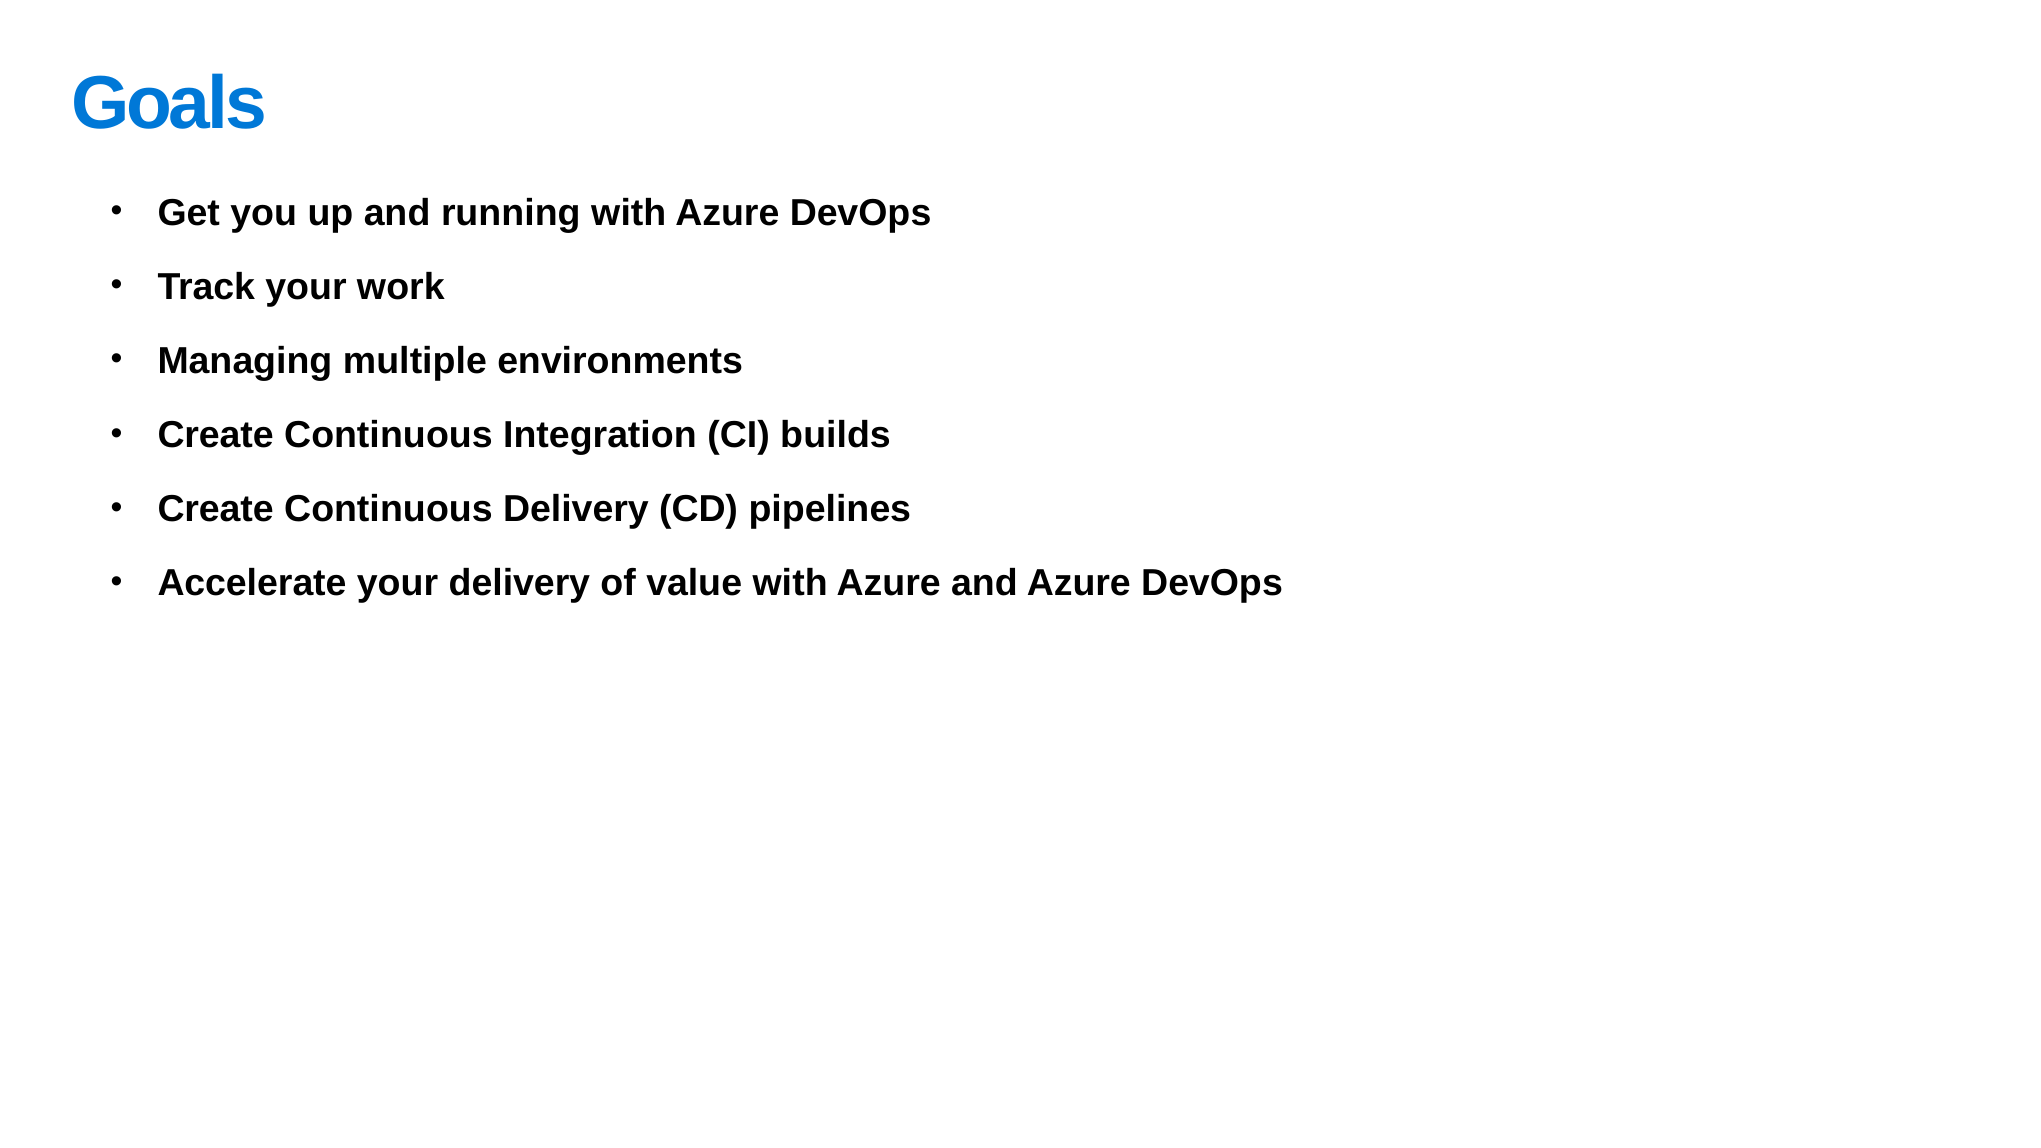

# Goals
Get you up and running with Azure DevOps
Track your work
Managing multiple environments
Create Continuous Integration (CI) builds
Create Continuous Delivery (CD) pipelines
Accelerate your delivery of value with Azure and Azure DevOps